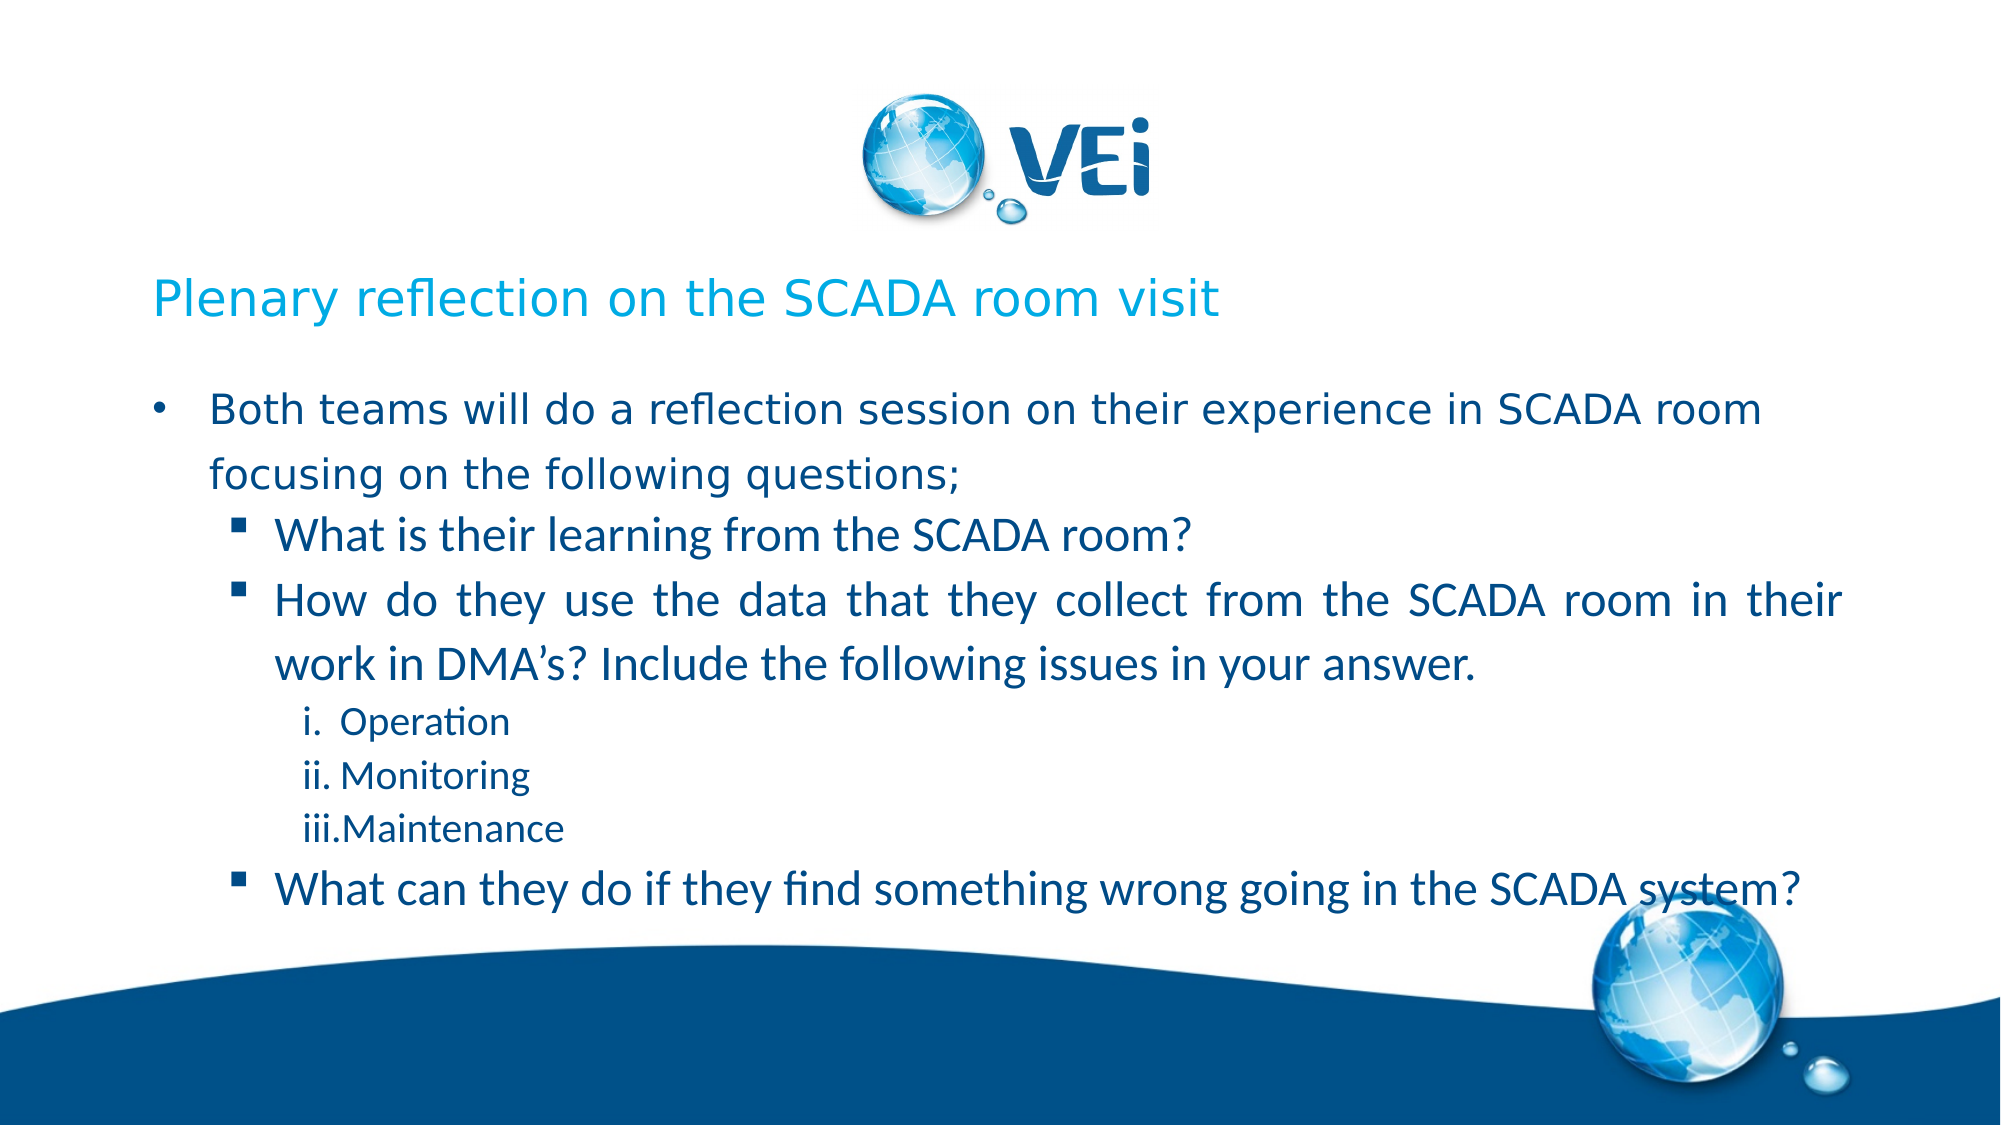

# Plenary reflection on the SCADA room visit
Both teams will do a reflection session on their experience in SCADA room focusing on the following questions;
What is their learning from the SCADA room?
How do they use the data that they collect from the SCADA room in their work in DMA’s? Include the following issues in your answer.
Operation
Monitoring
Maintenance
What can they do if they find something wrong going in the SCADA system?